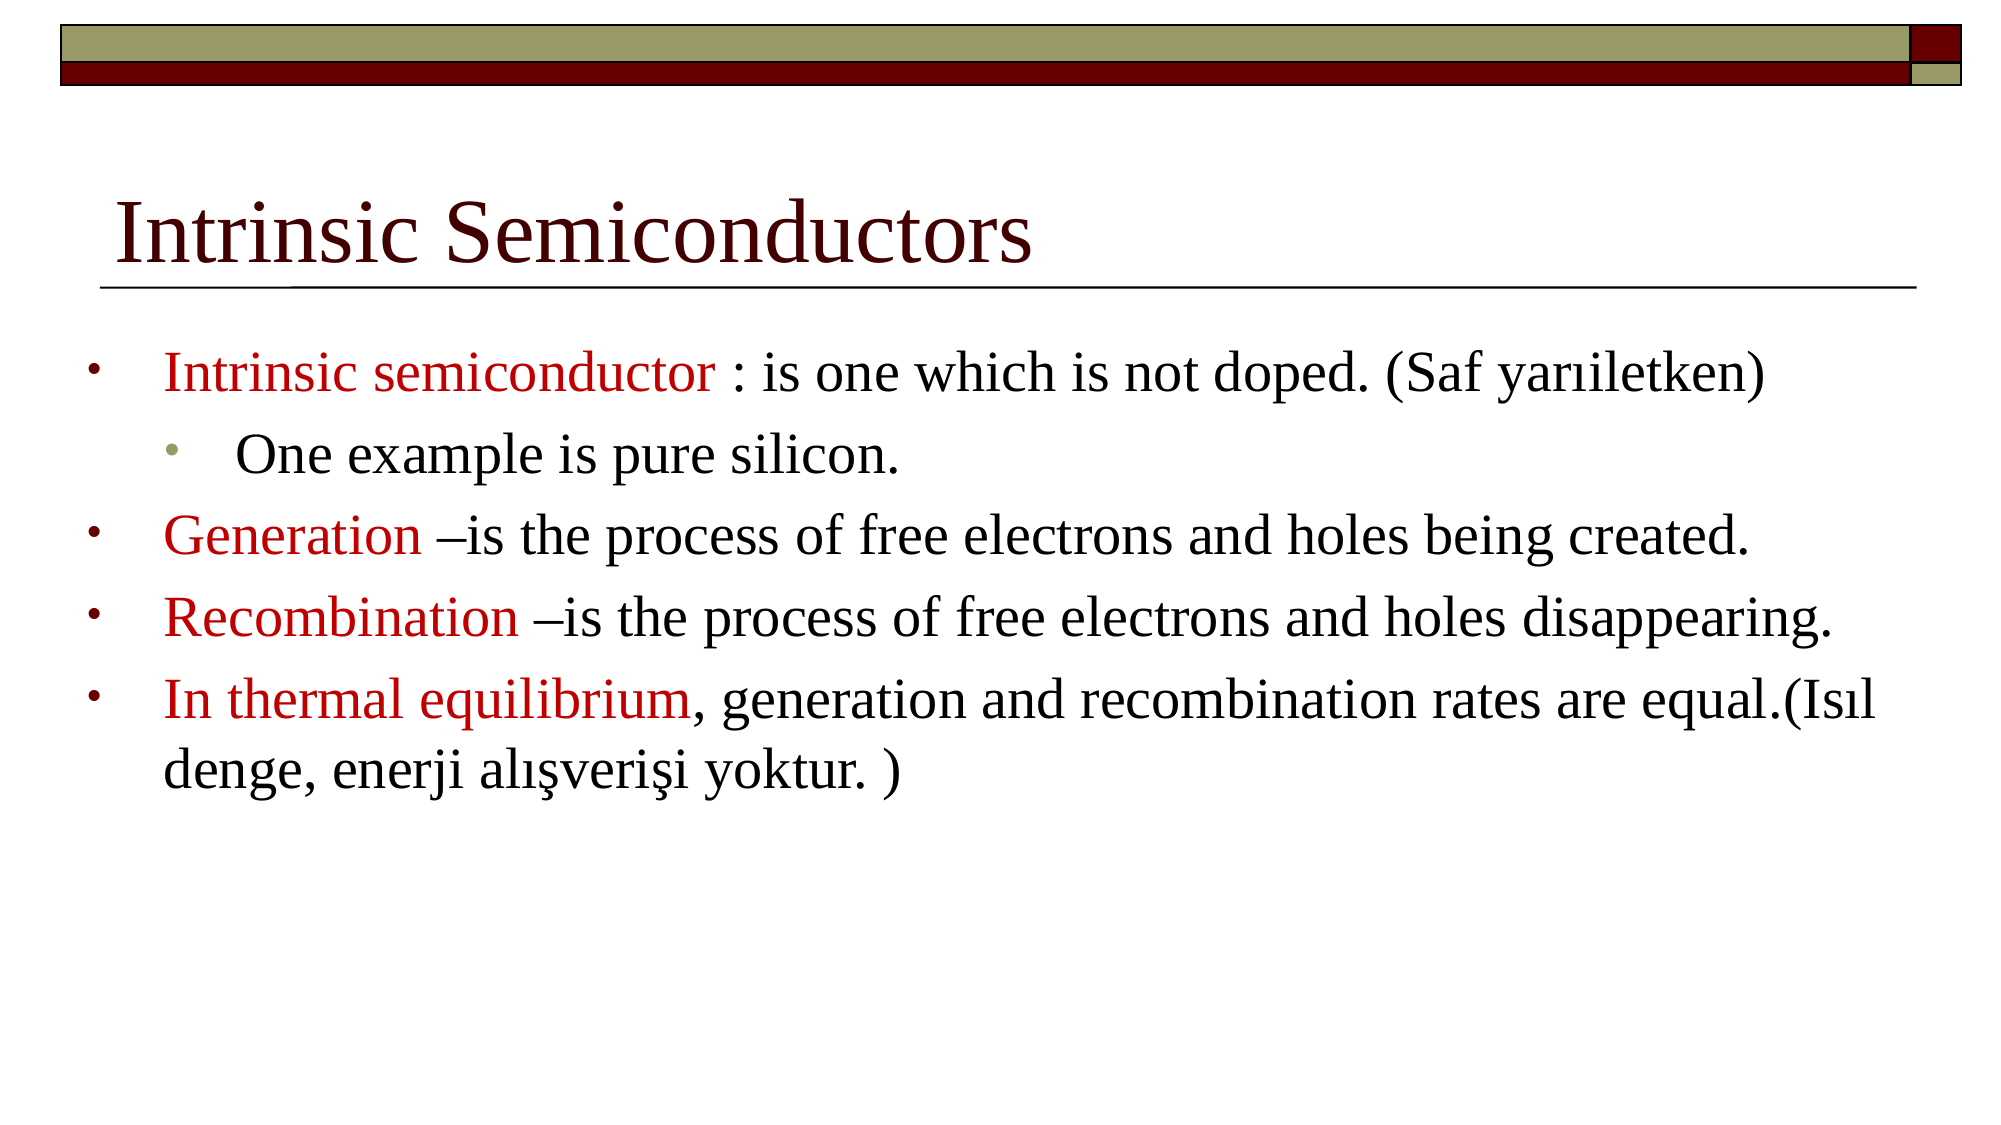

# Intrinsic Semiconductors
Intrinsic semiconductor : is one which is not doped. (Saf yarıiletken)
One example is pure silicon.
Generation –is the process of free electrons and holes being created.
Recombination –is the process of free electrons and holes disappearing.
In thermal equilibrium, generation and recombination rates are equal.(Isıl denge, enerji alışverişi yoktur. )